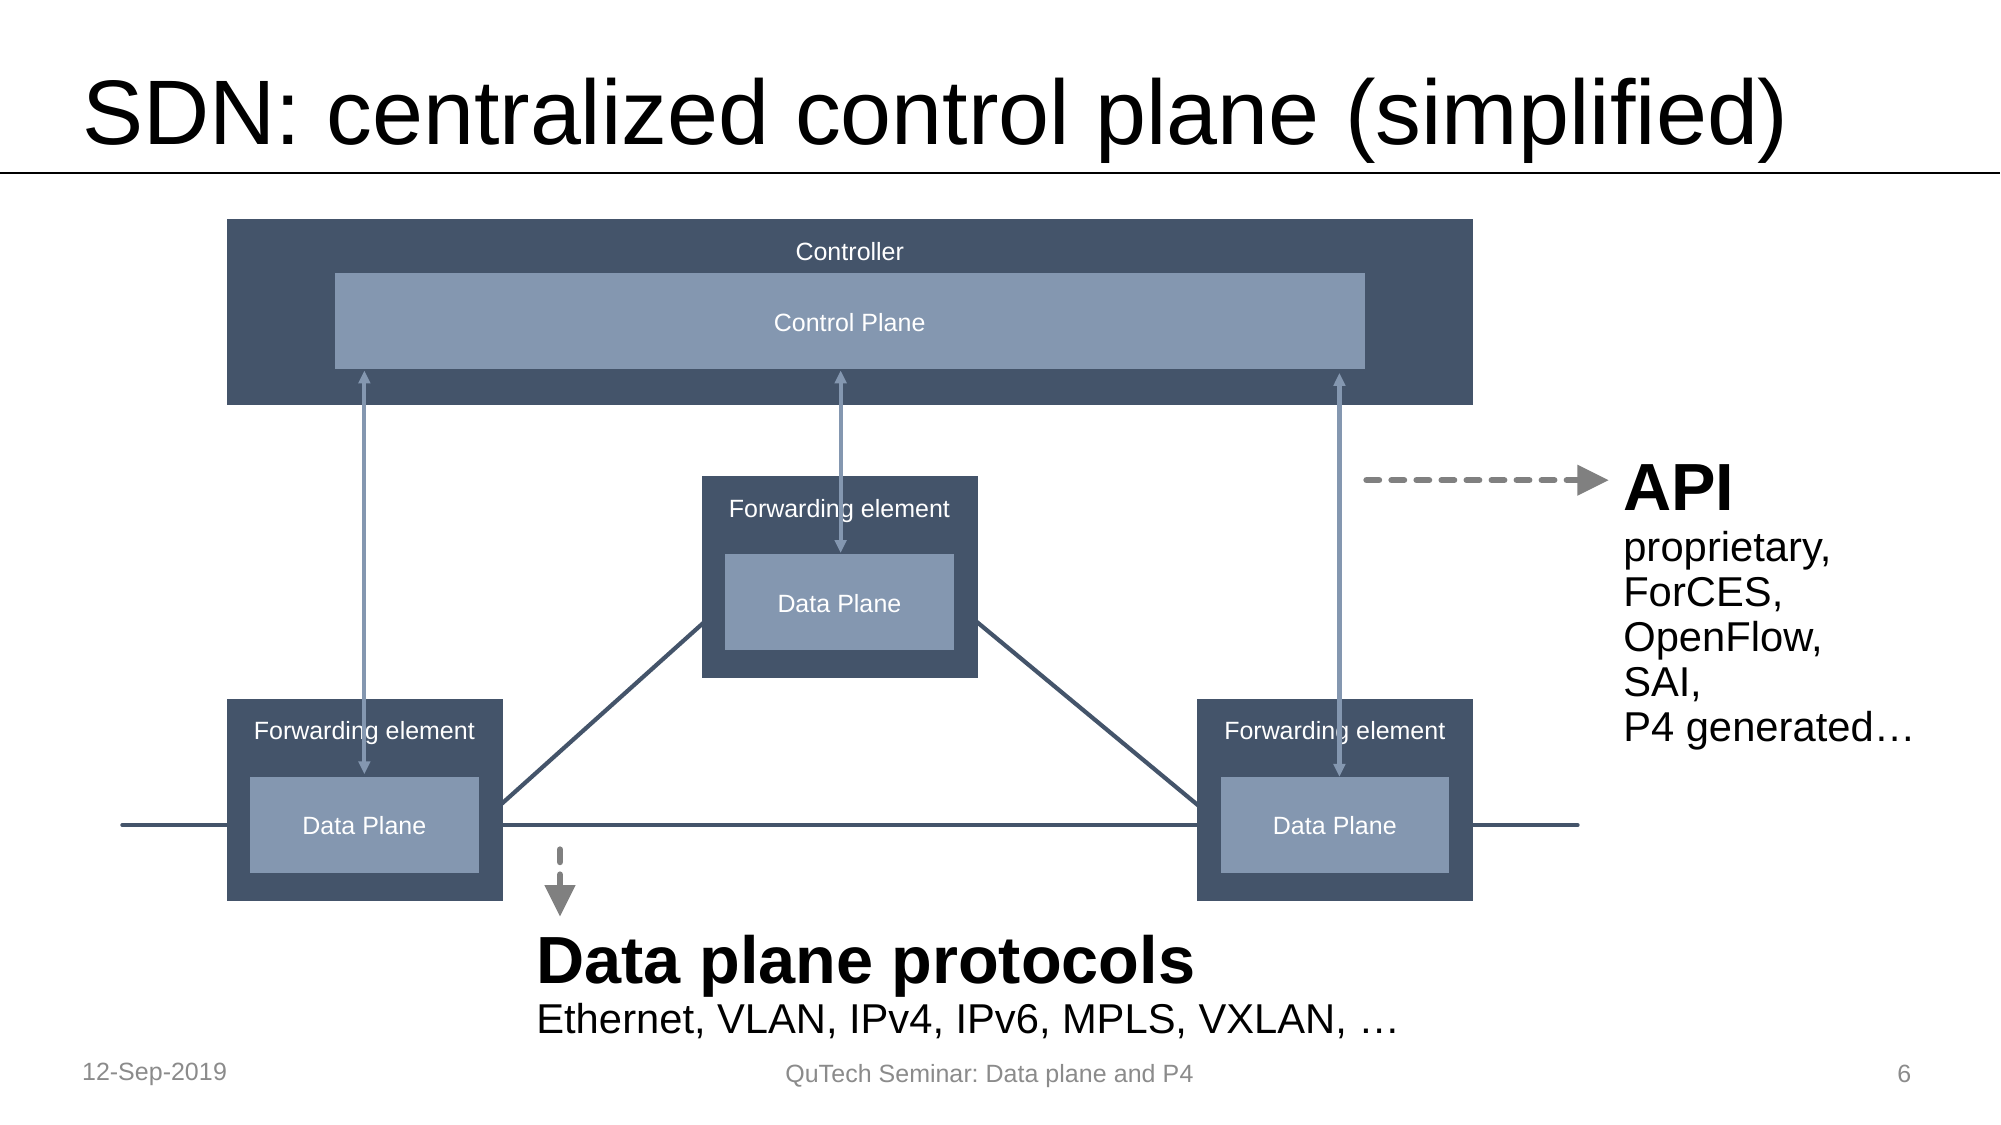

# SDN: centralized control plane (simplified)
Controller
Control Plane
API
proprietary, ForCES, OpenFlow,
SAI,
P4 generated…
Forwarding element
Data Plane
Forwarding element
Data Plane
Forwarding element
Data Plane
Data plane protocols
Ethernet, VLAN, IPv4, IPv6, MPLS, VXLAN, …
12-Sep-2019
QuTech Seminar: Data plane and P4
6